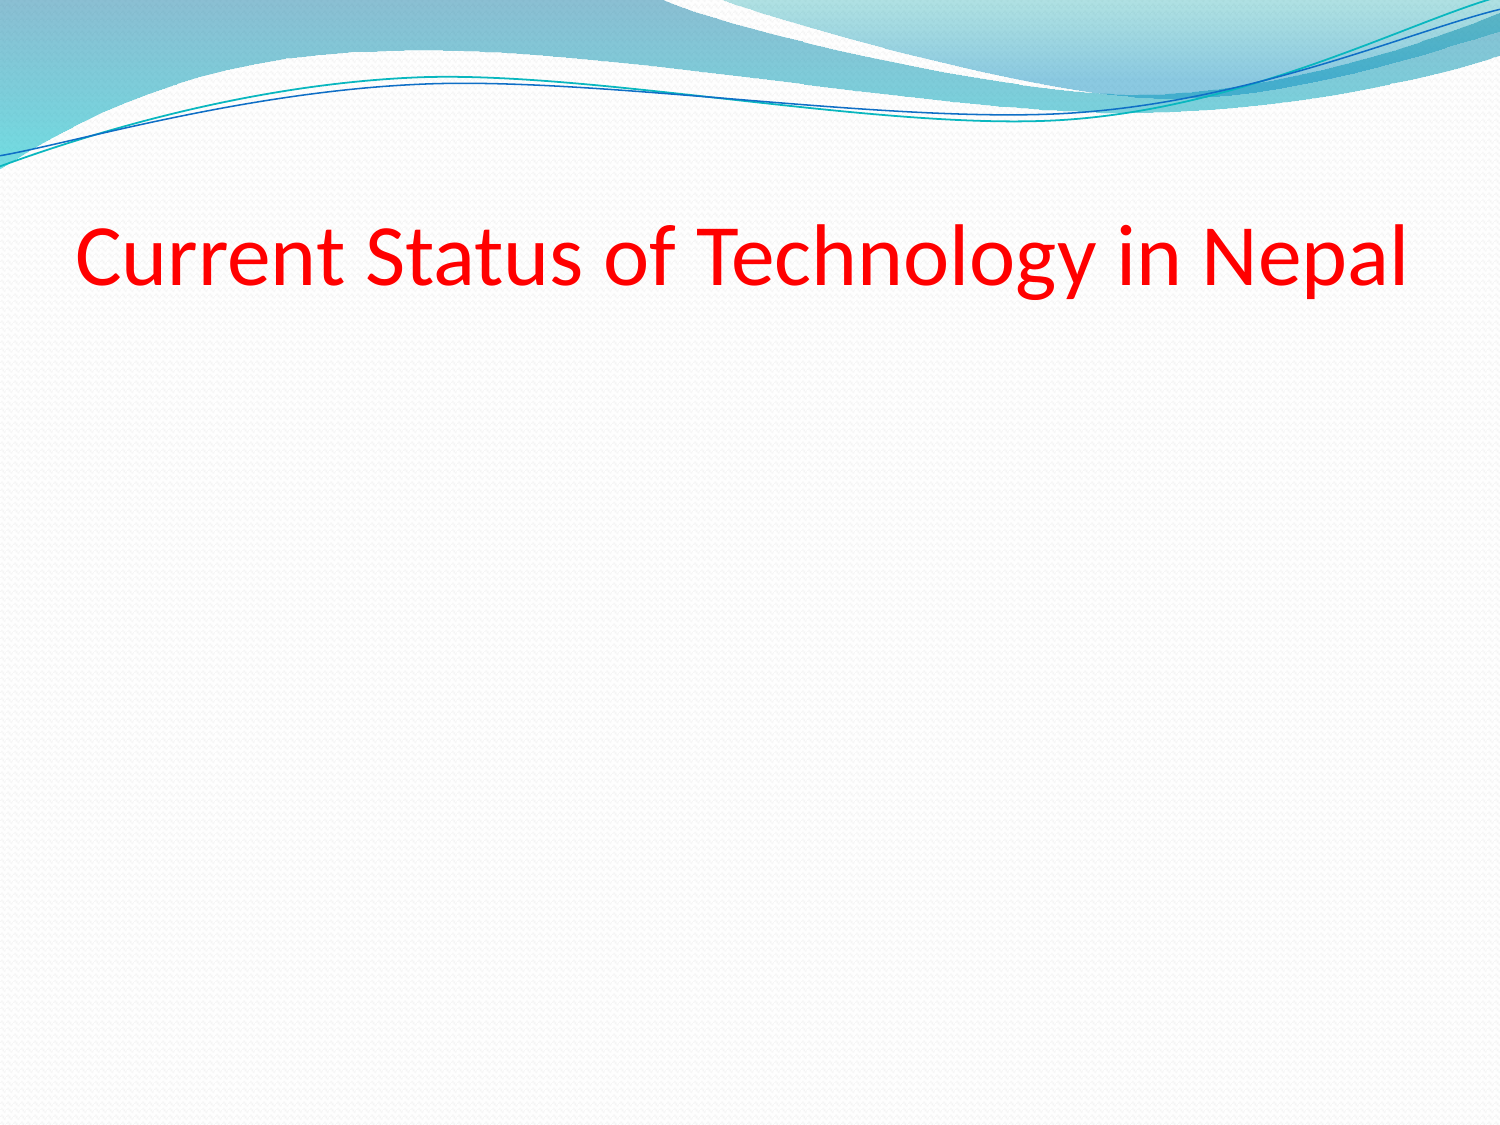

# Current Status of Technology in Nepal